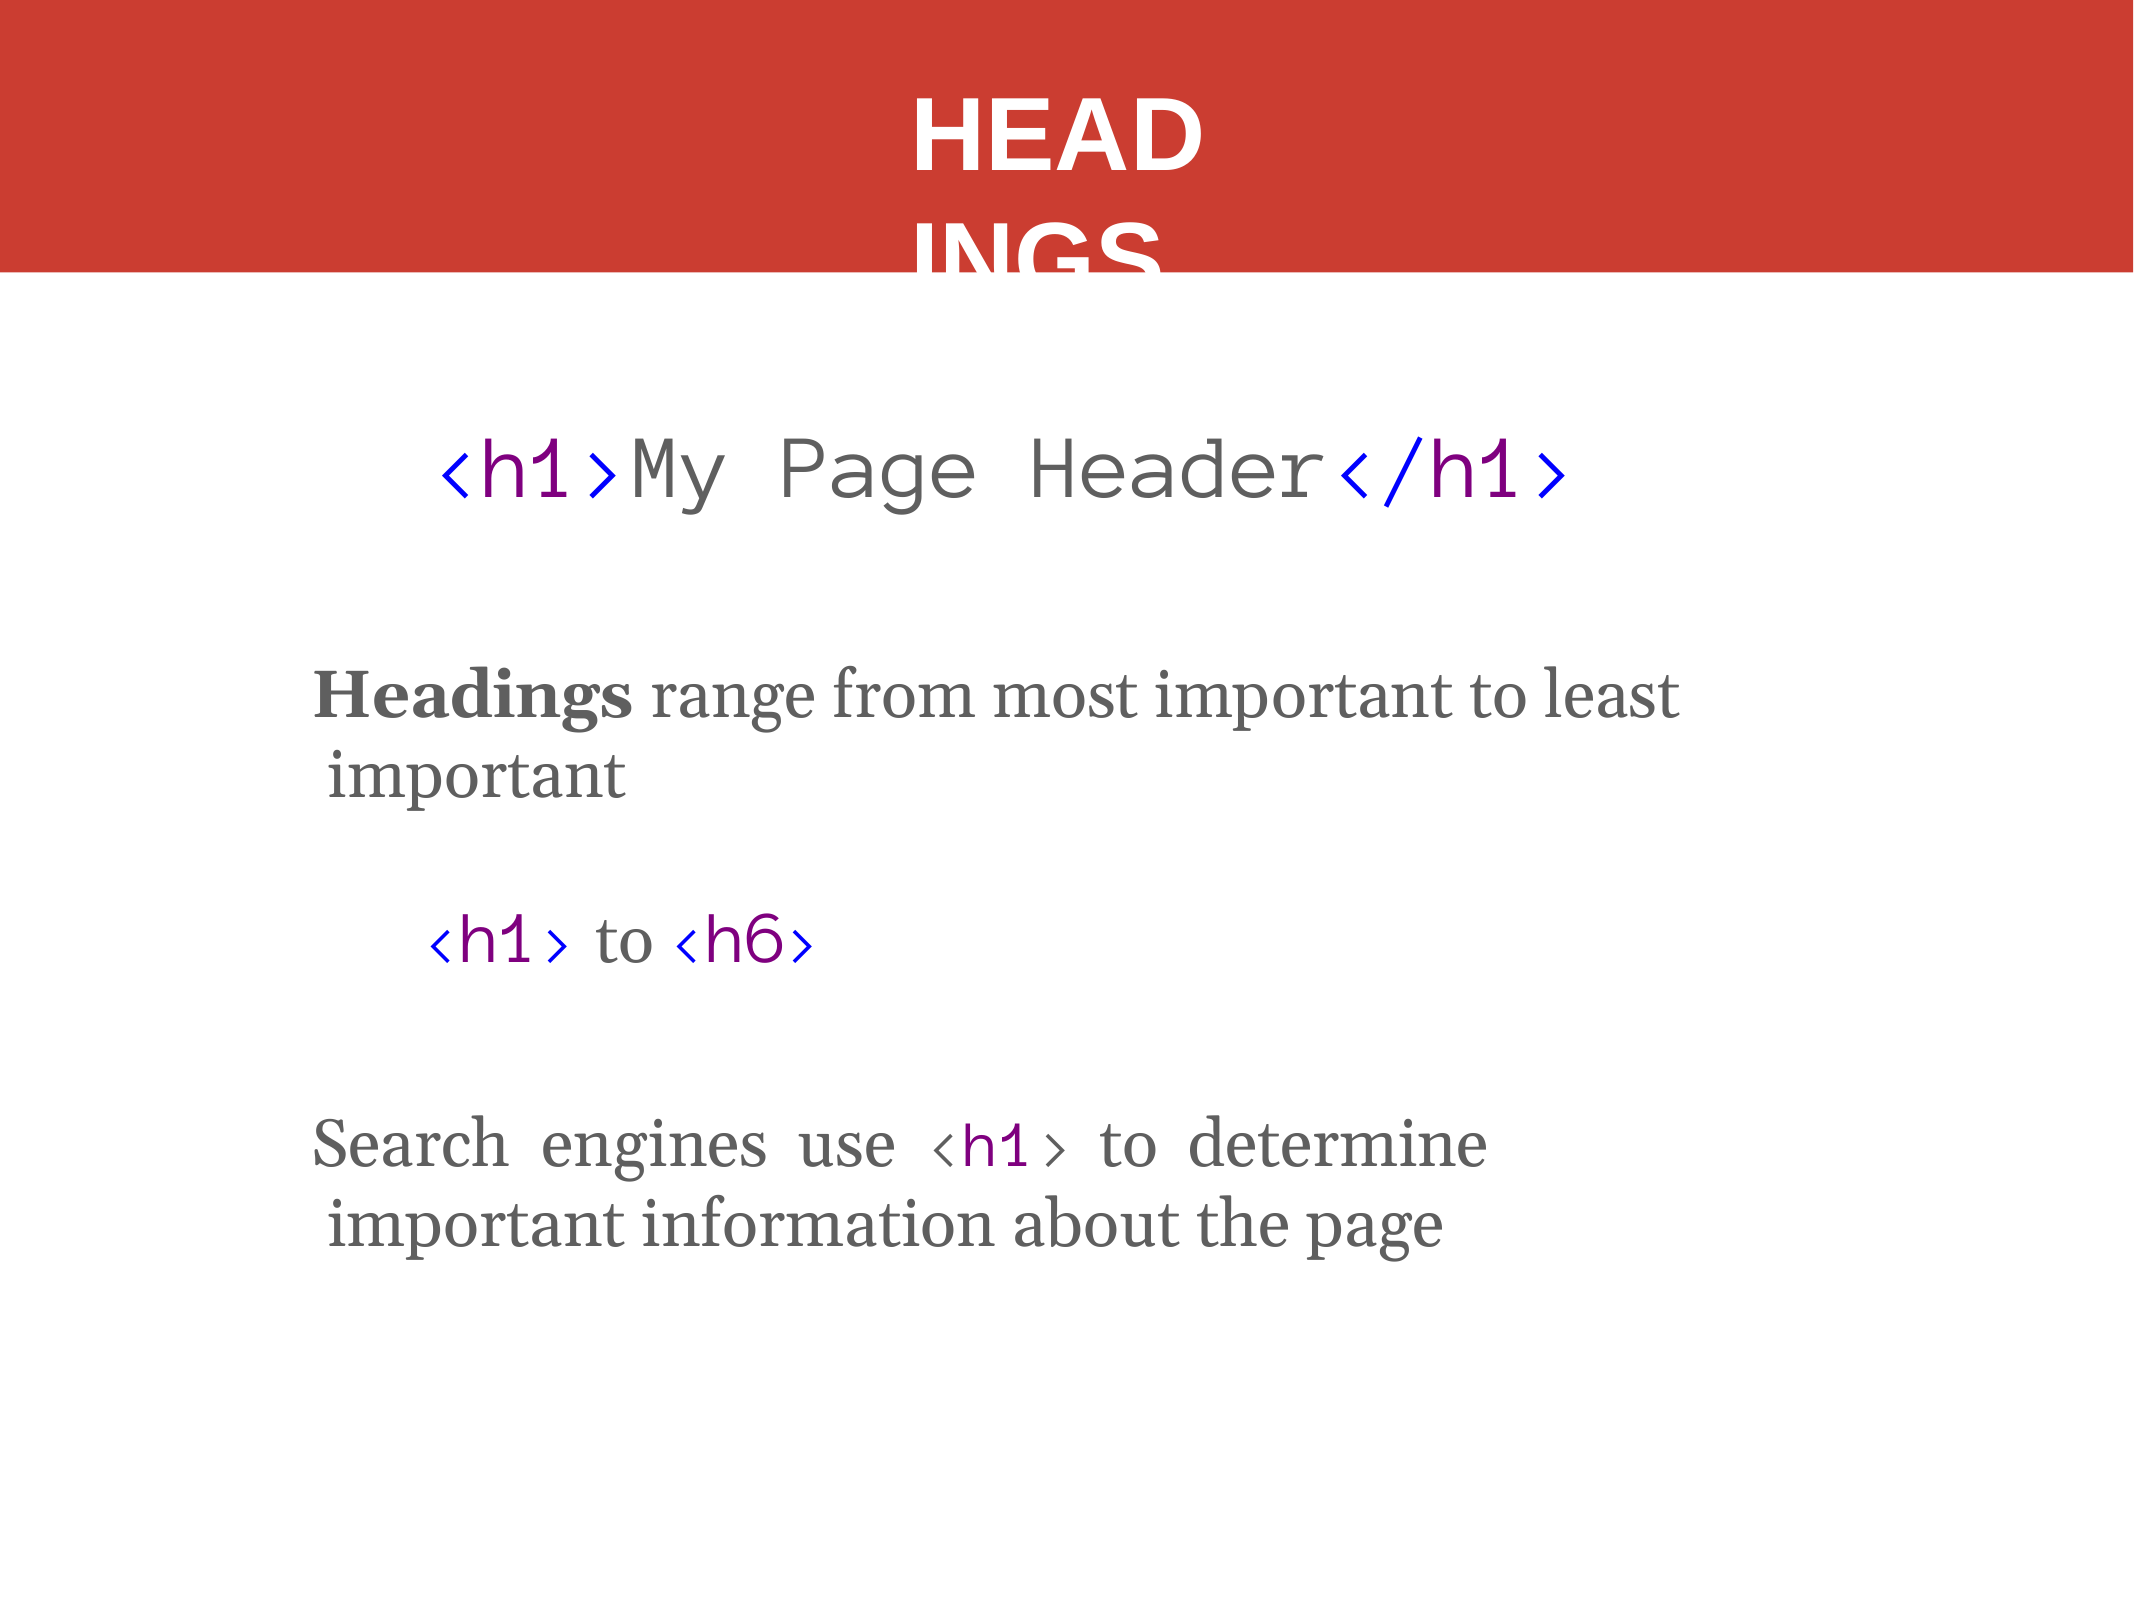

# HEADINGS
<h1>My Page Header</h1>

Headings range from most important to least  important

<h1> to <h6>

Search	engines	use	<h1>	to	determine  important information about the page